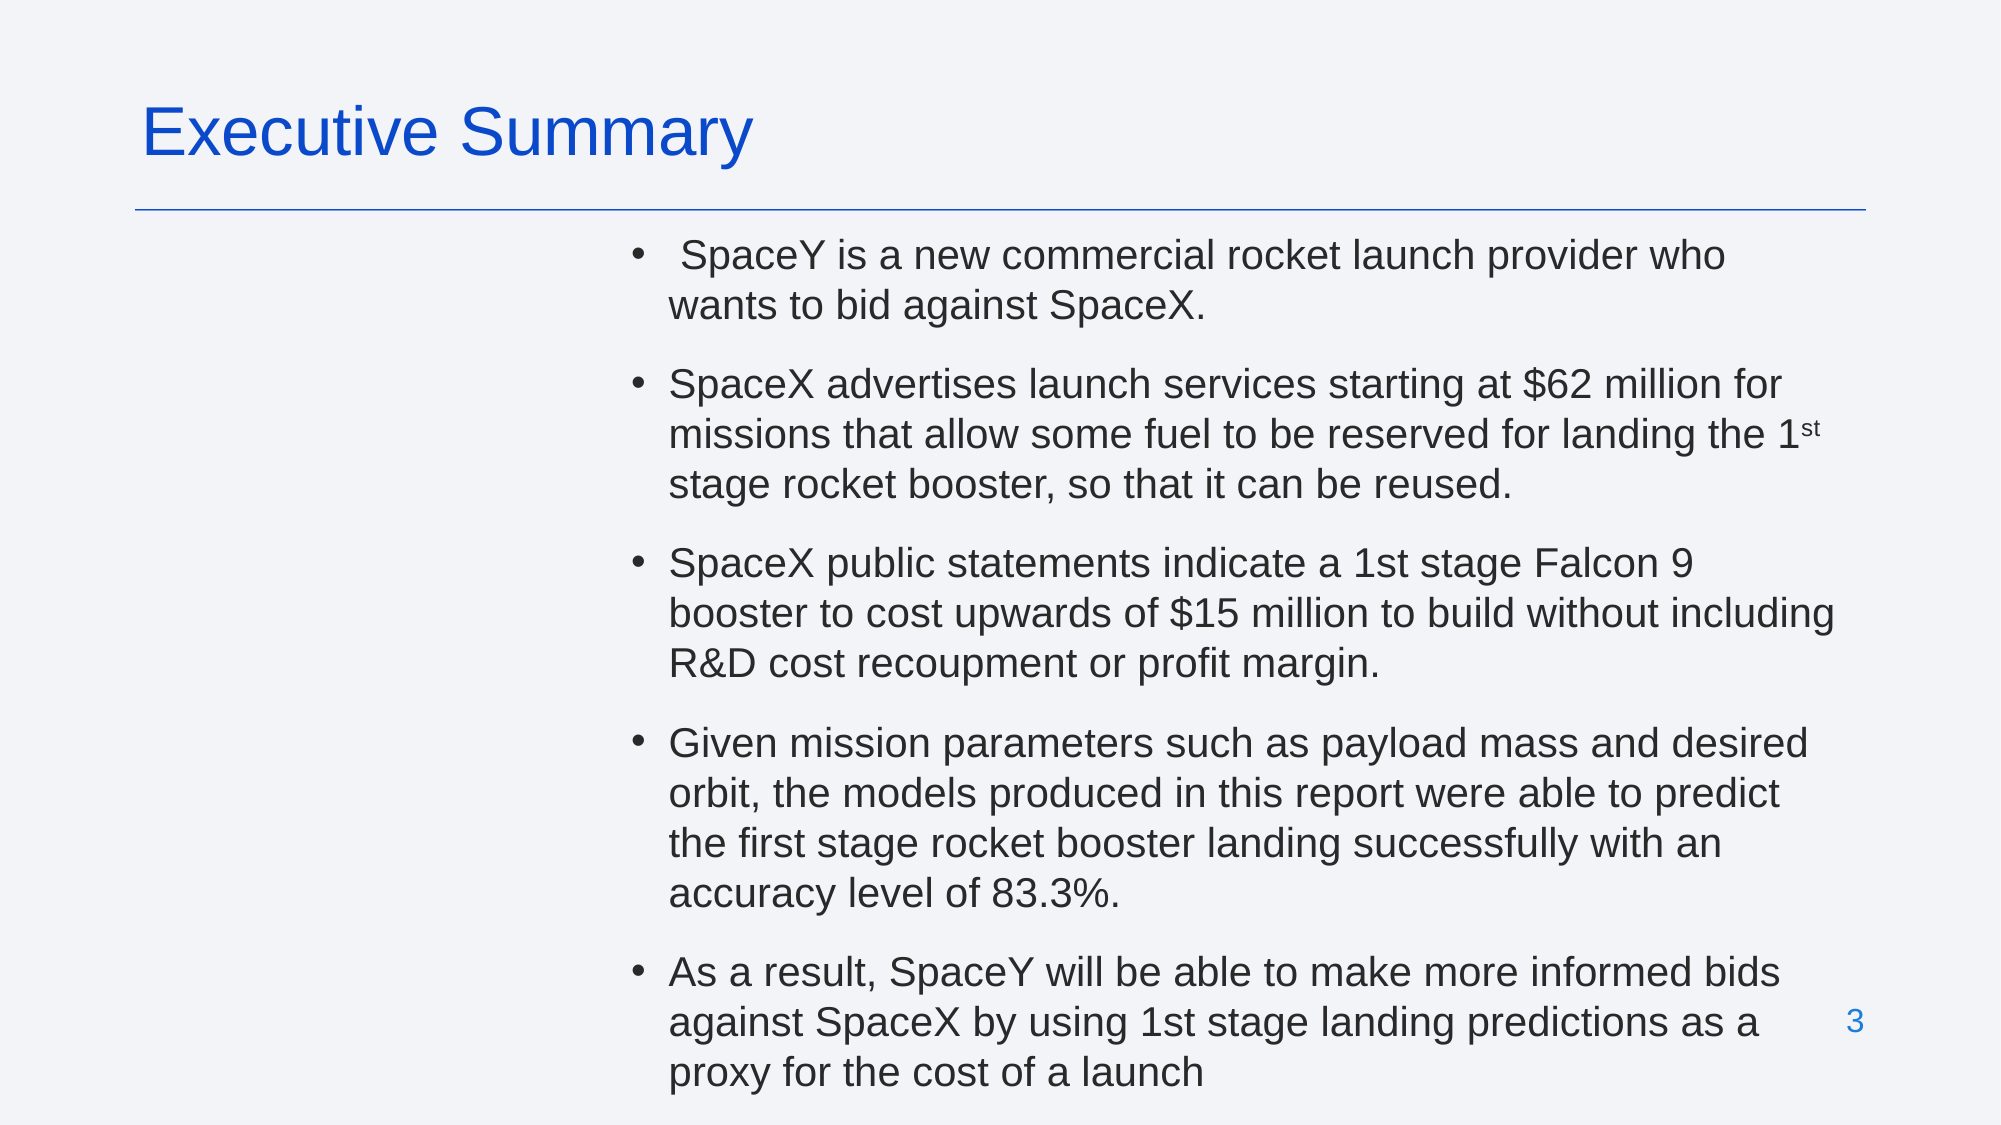

Executive Summary
 SpaceY is a new commercial rocket launch provider who wants to bid against SpaceX.
SpaceX advertises launch services starting at $62 million for missions that allow some fuel to be reserved for landing the 1st stage rocket booster, so that it can be reused.
SpaceX public statements indicate a 1st stage Falcon 9 booster to cost upwards of $15 million to build without including R&D cost recoupment or profit margin.
Given mission parameters such as payload mass and desired orbit, the models produced in this report were able to predict the first stage rocket booster landing successfully with an accuracy level of 83.3%.
As a result, SpaceY will be able to make more informed bids against SpaceX by using 1st stage landing predictions as a proxy for the cost of a launch
3